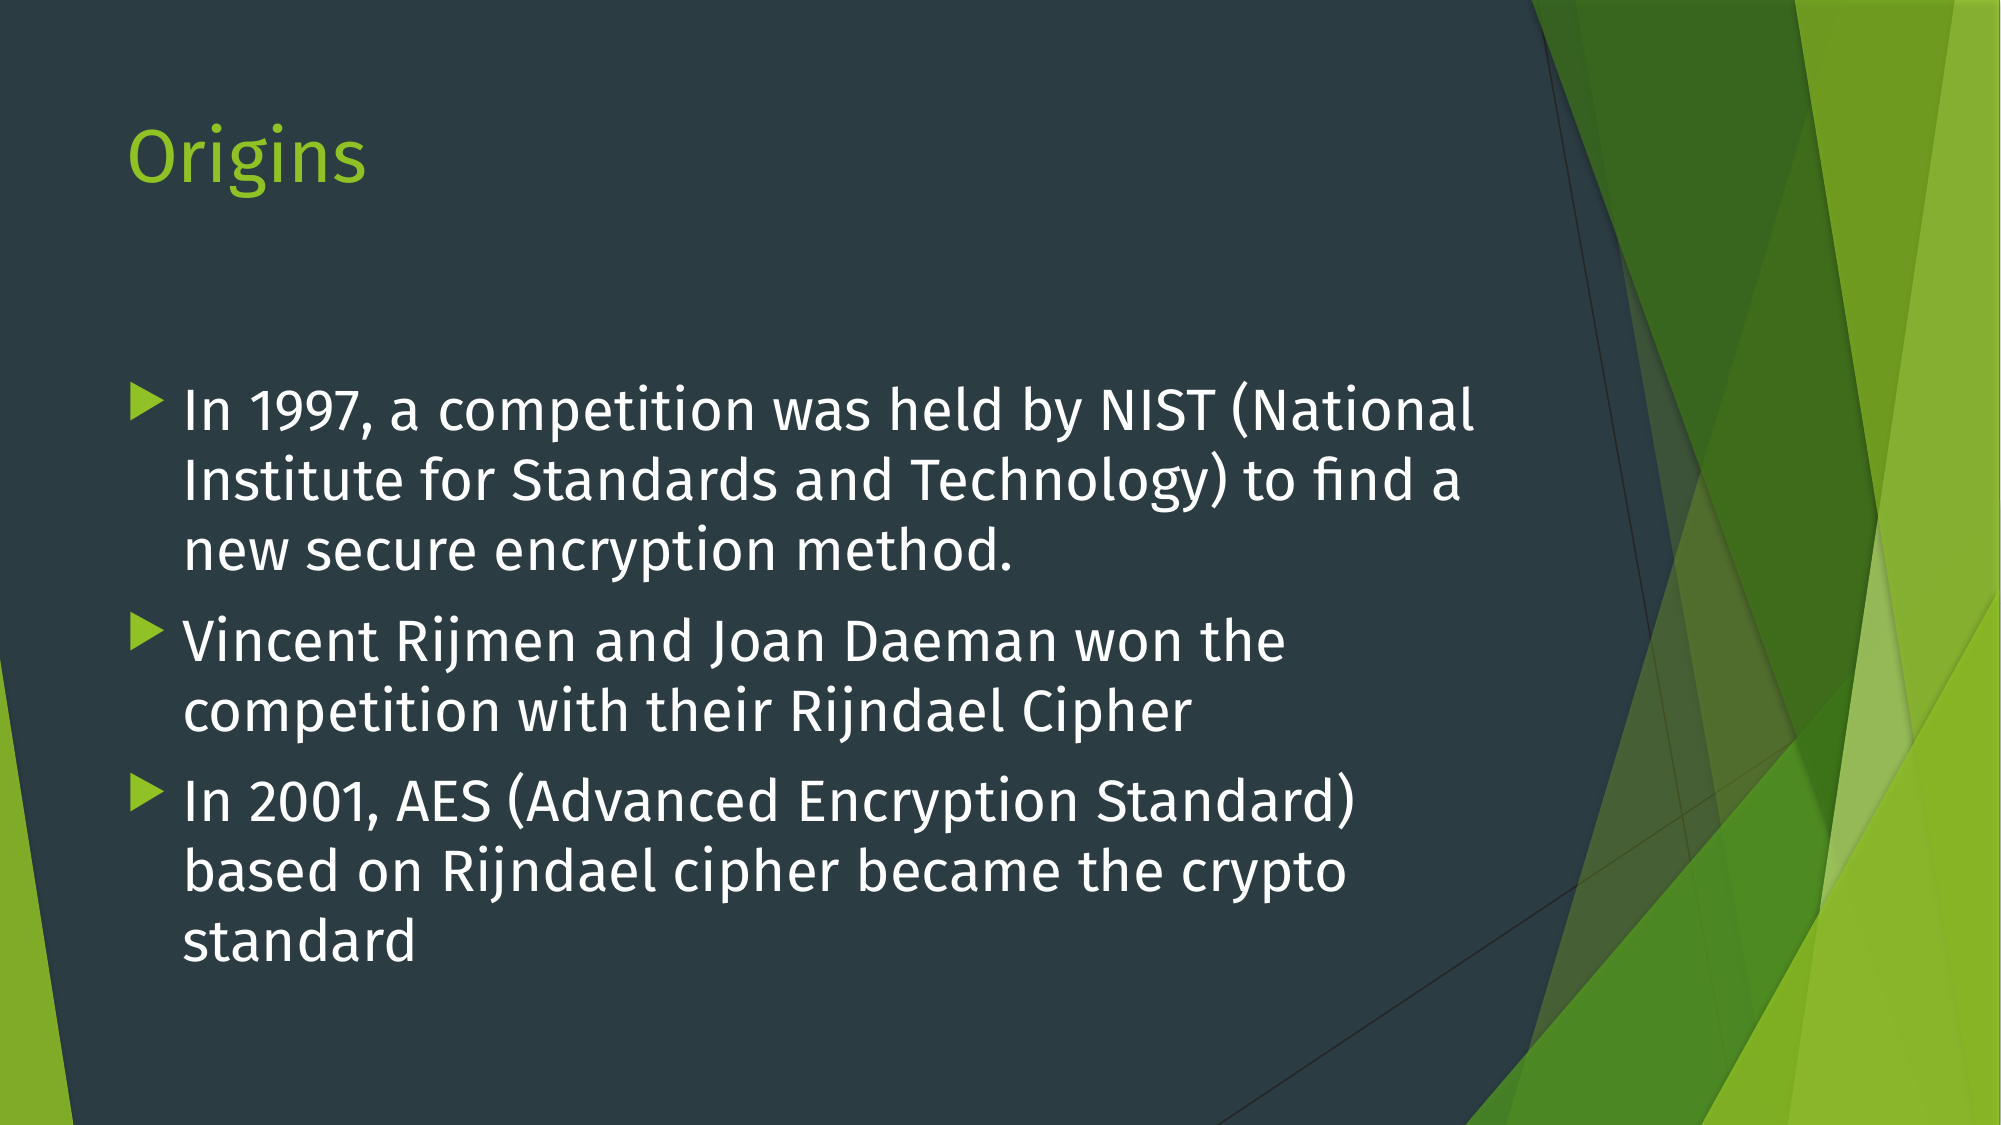

# Origins
In 1997, a competition was held by NIST (National Institute for Standards and Technology) to find a new secure encryption method.
Vincent Rijmen and Joan Daeman won the competition with their Rijndael Cipher
In 2001, AES (Advanced Encryption Standard) based on Rijndael cipher became the crypto standard